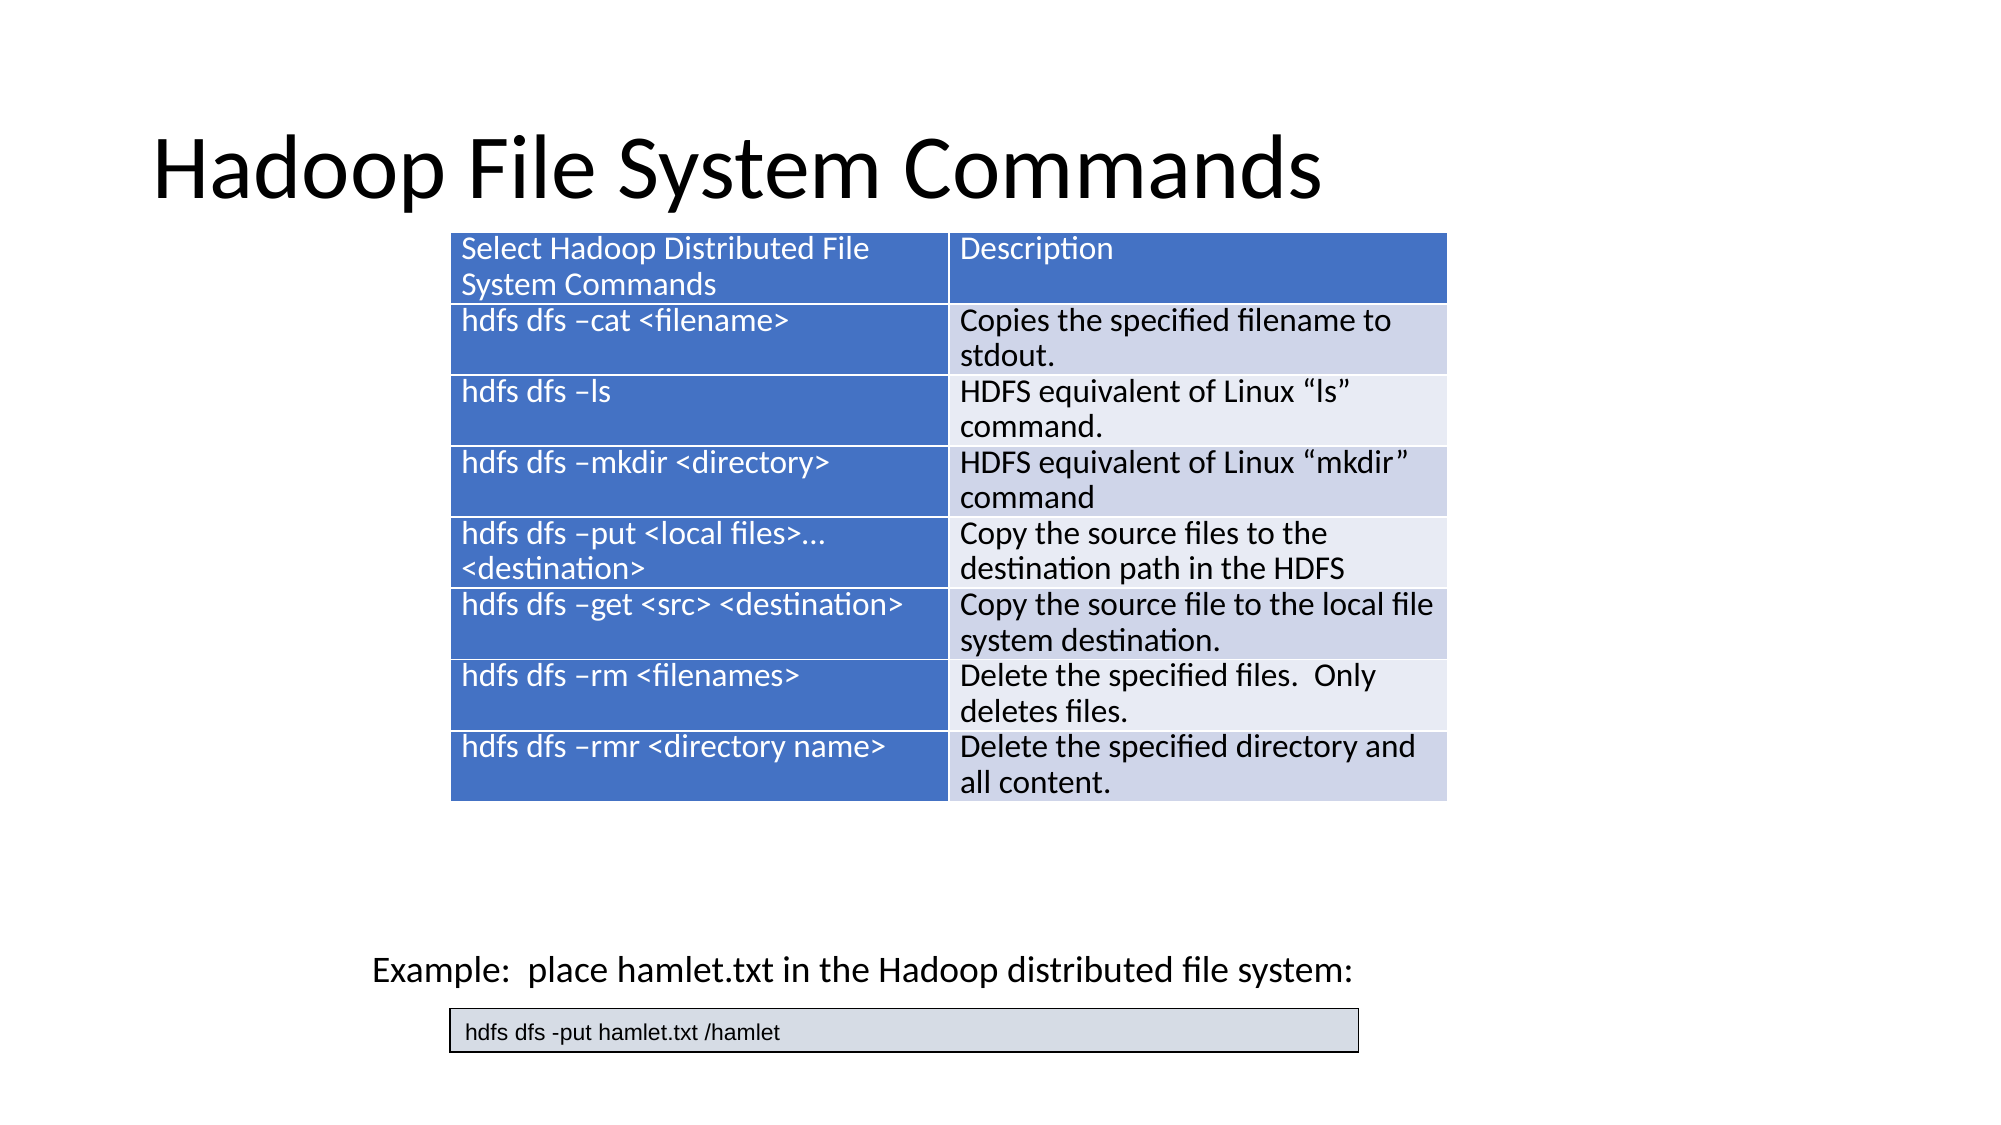

# Hadoop File System Commands
| Select Hadoop Distributed File System Commands | Description |
| --- | --- |
| hdfs dfs –cat <filename> | Copies the specified filename to stdout. |
| hdfs dfs –ls | HDFS equivalent of Linux “ls” command. |
| hdfs dfs –mkdir <directory> | HDFS equivalent of Linux “mkdir” command |
| hdfs dfs –put <local files>… <destination> | Copy the source files to the destination path in the HDFS |
| hdfs dfs –get <src> <destination> | Copy the source file to the local file system destination. |
| hdfs dfs –rm <filenames> | Delete the specified files. Only deletes files. |
| hdfs dfs –rmr <directory name> | Delete the specified directory and all content. |
Example:  place hamlet.txt in the Hadoop distributed file system:
hdfs dfs -put hamlet.txt /hamlet